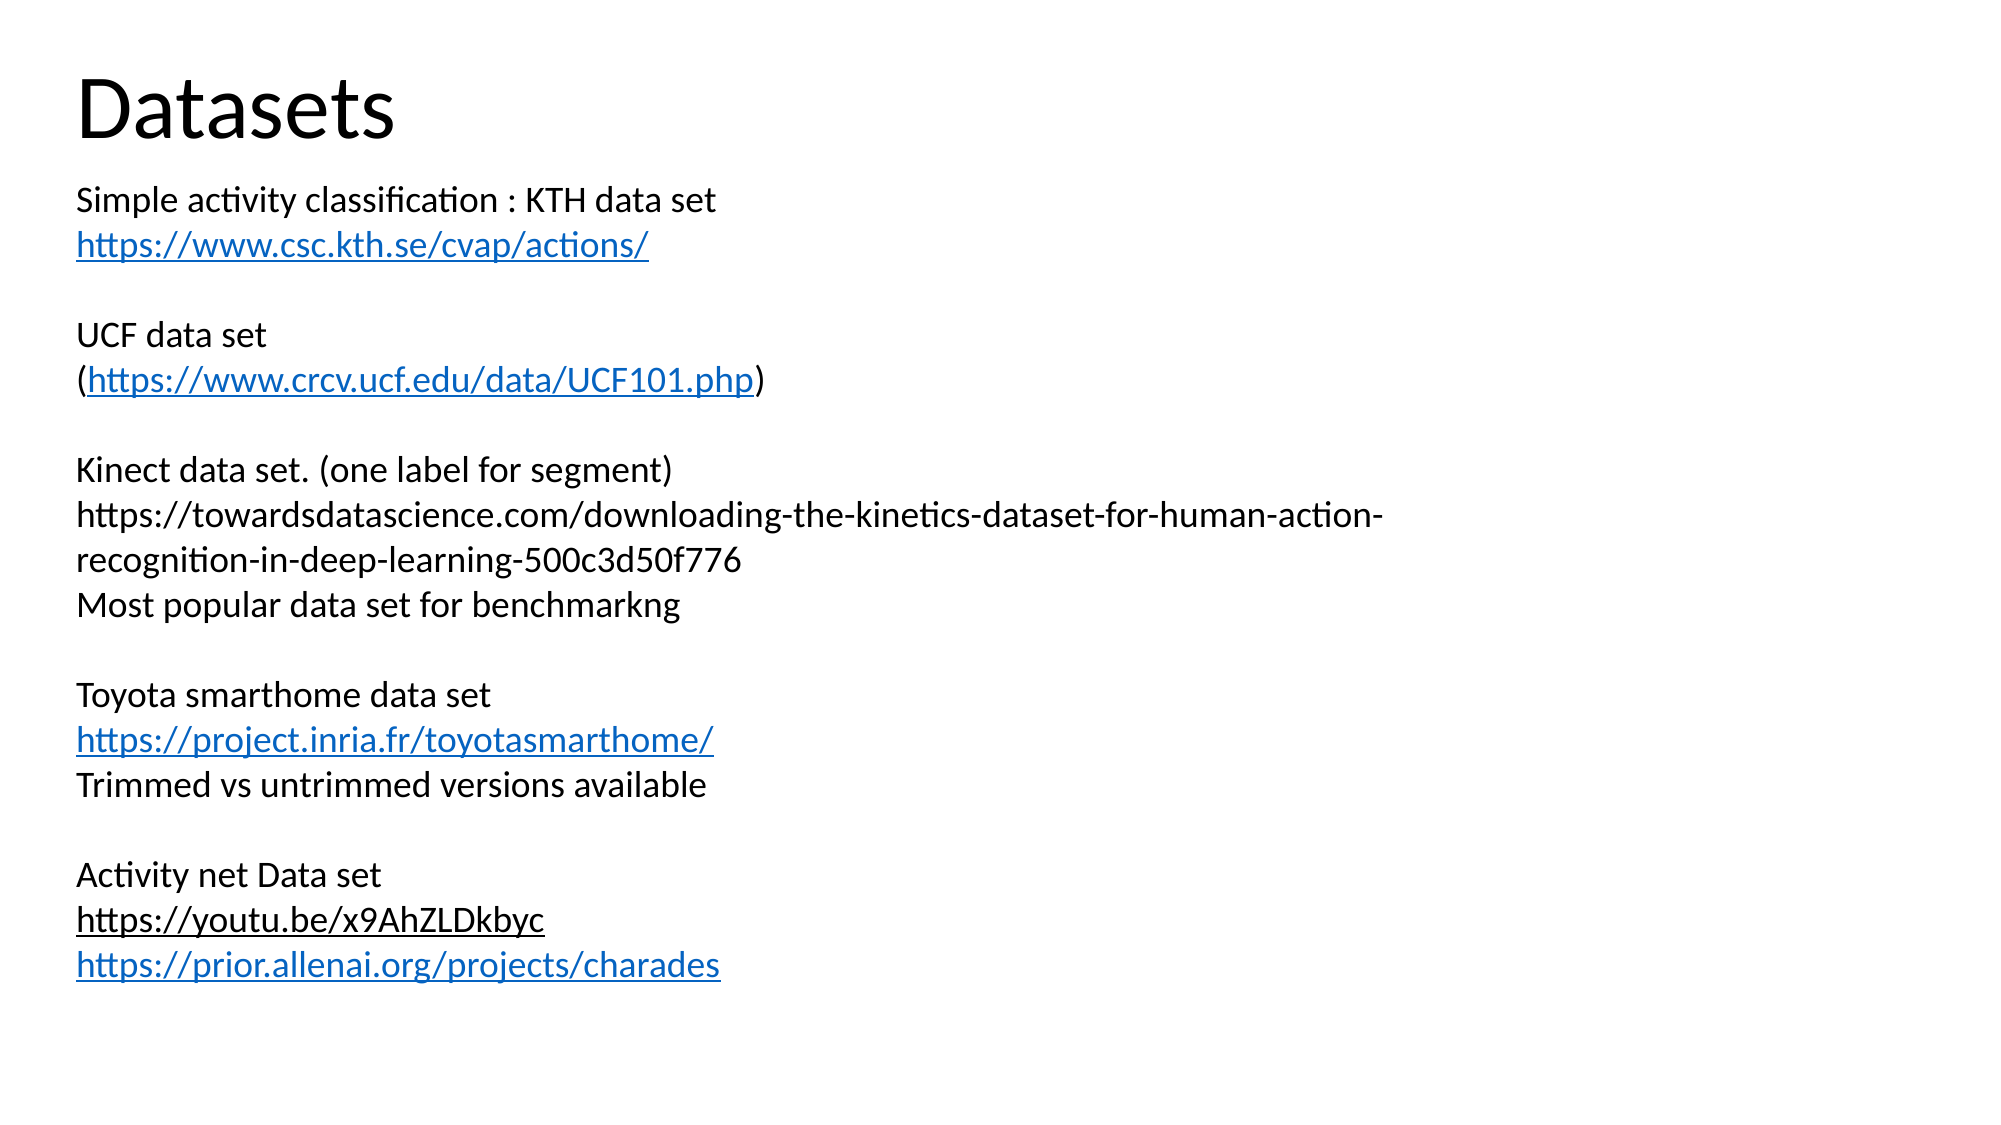

# Datasets
Simple activity classification : KTH data set
https://www.csc.kth.se/cvap/actions/

UCF data set
(https://www.crcv.ucf.edu/data/UCF101.php)

Kinect data set. (one label for segment)
https://towardsdatascience.com/downloading-the-kinetics-dataset-for-human-action-recognition-in-deep-learning-500c3d50f776
Most popular data set for benchmarkng

Toyota smarthome data set
https://project.inria.fr/toyotasmarthome/
Trimmed vs untrimmed versions available

Activity net Data set
https://youtu.be/x9AhZLDkbyc
https://prior.allenai.org/projects/charades